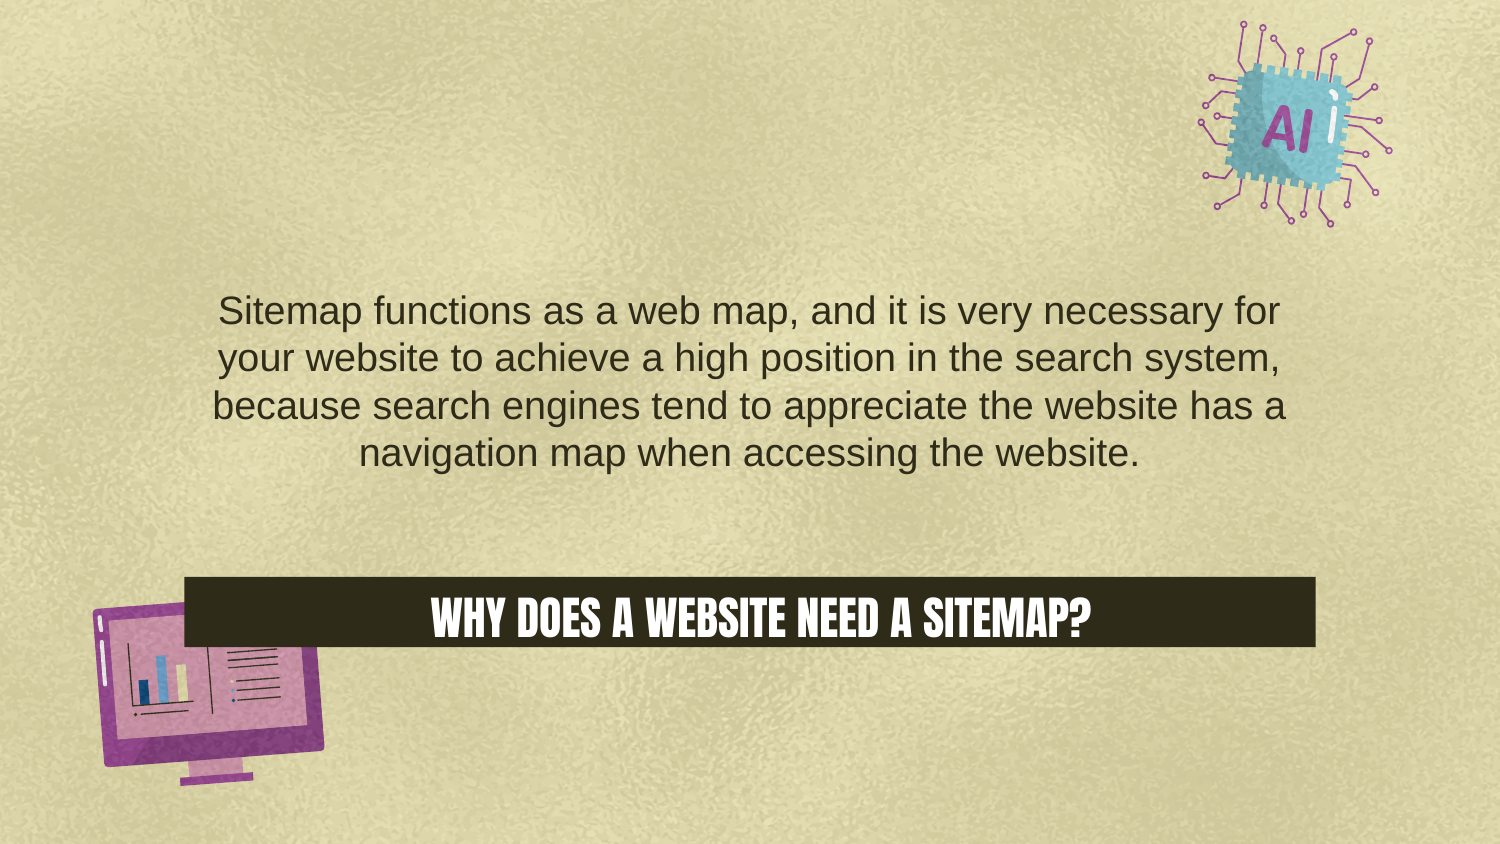

# Sitemap functions as a web map, and it is very necessary for your website to achieve a high position in the search system, because search engines tend to appreciate the website has a navigation map when accessing the website.
WHY DOES A WEBSITE NEED A SITEMAP?